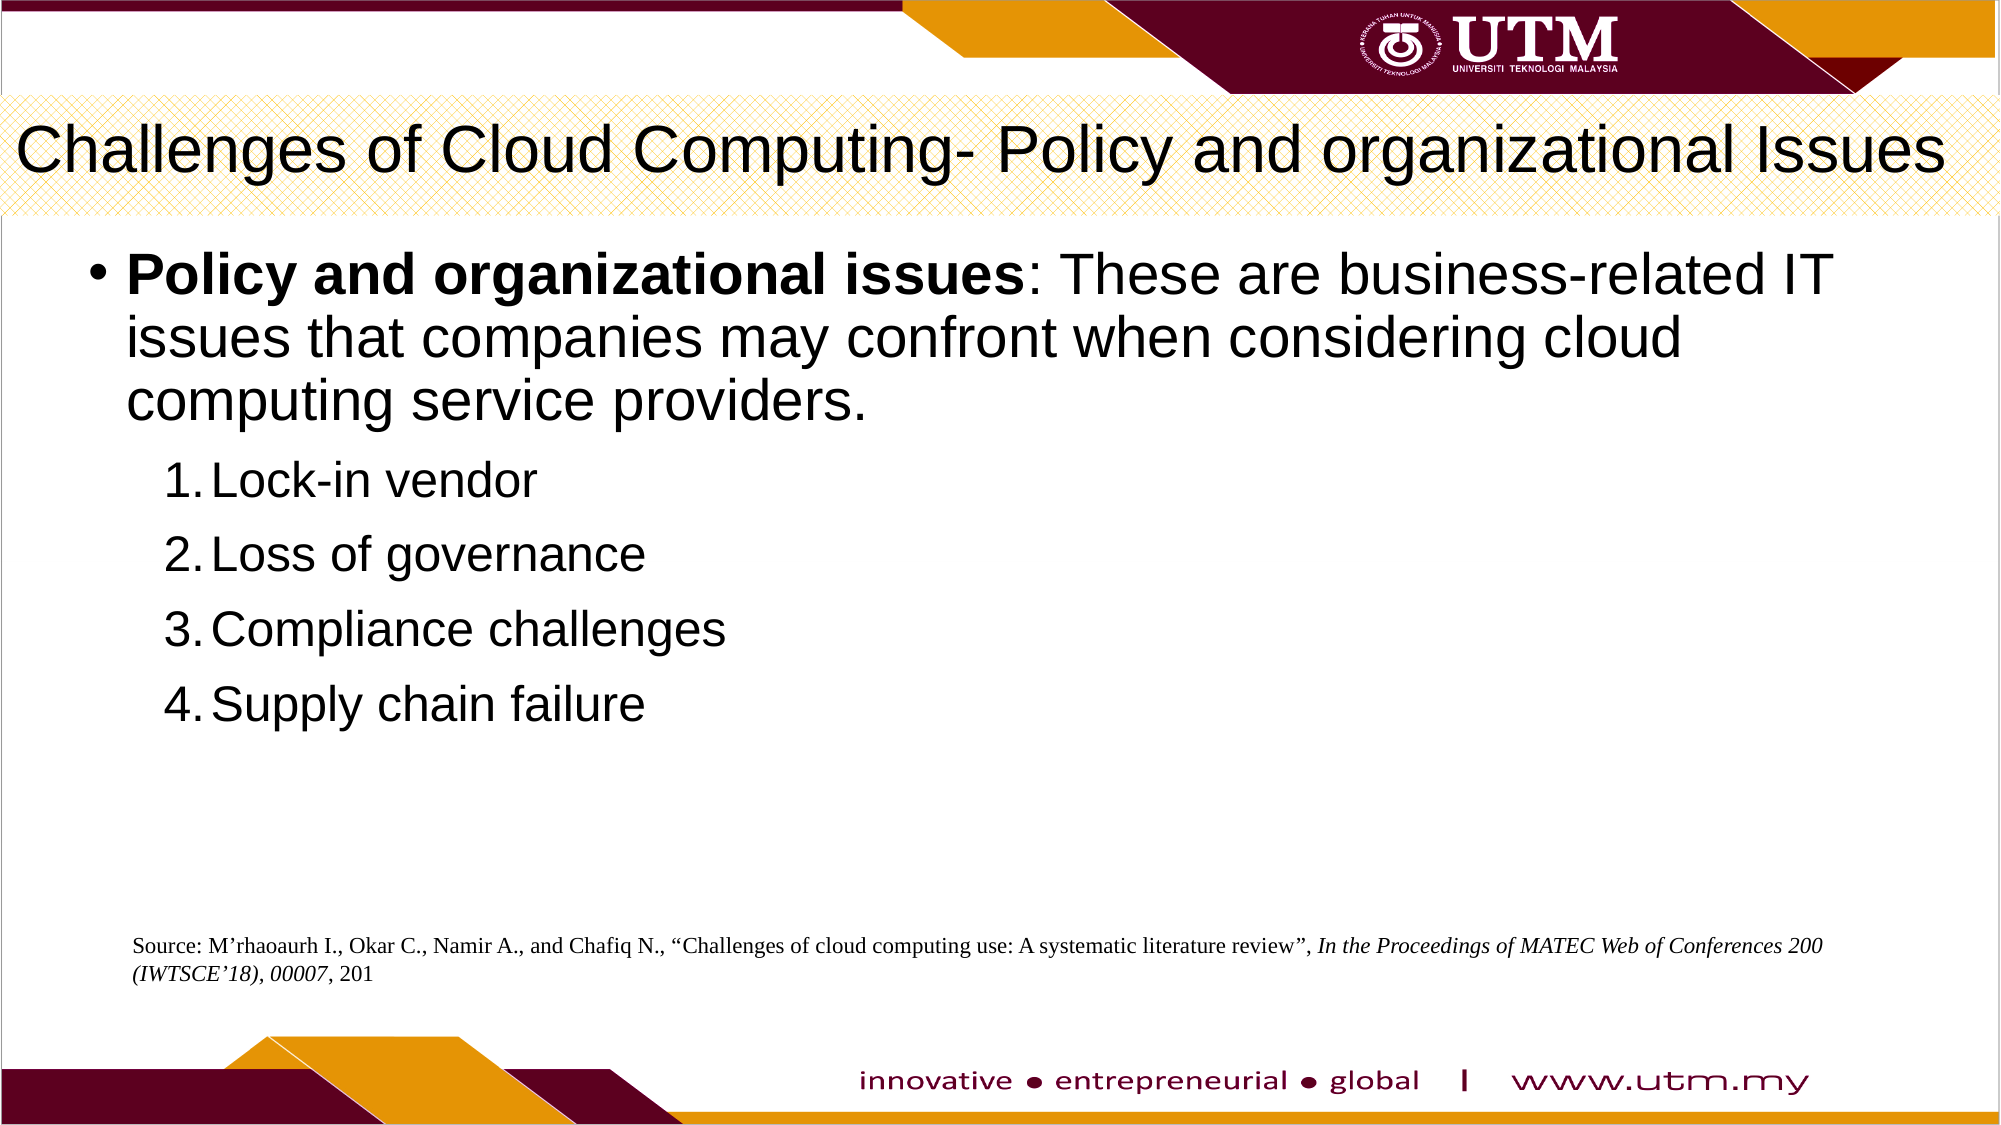

# Challenges of Cloud Computing- Policy and organizational Issues
Policy and organizational issues: These are business-related IT issues that companies may confront when considering cloud computing service providers.
Lock-in vendor
Loss of governance
Compliance challenges
Supply chain failure

Source: M’rhaoaurh I., Okar C., Namir A., and Chafiq N., “Challenges of cloud computing use: A systematic literature review”, In the Proceedings of MATEC Web of Conferences 200 (IWTSCE’18), 00007, 201